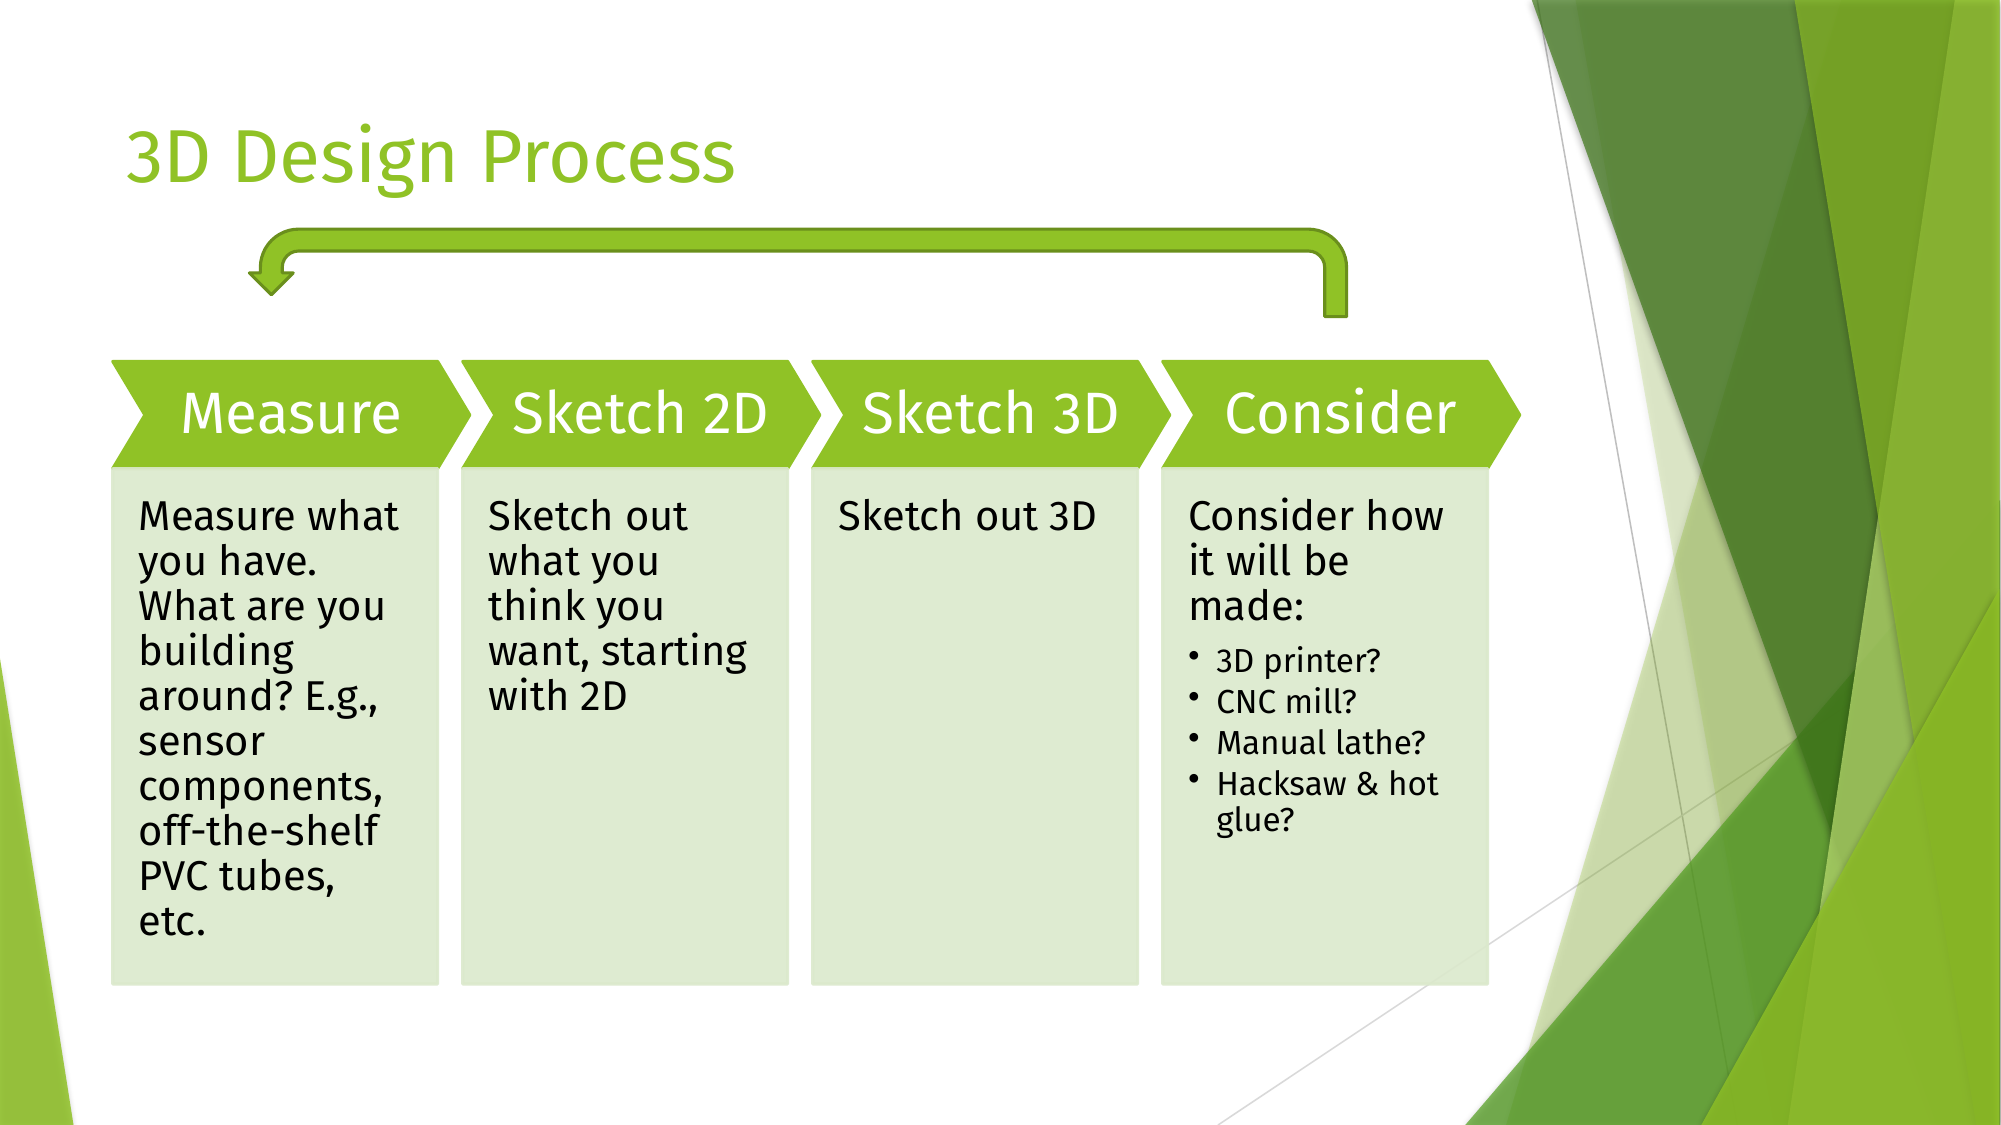

# 3D Design Process

Measure
Measure what you have. What are you building around? E.g., sensor components, off-the-shelf PVC tubes, etc.
Sketch 2D
Sketch out what you think you want, starting with 2D
Sketch 3D
Sketch out 3D
Consider
Consider how it will be made:
3D printer?
CNC mill?
Manual lathe?
Hacksaw & hot glue?